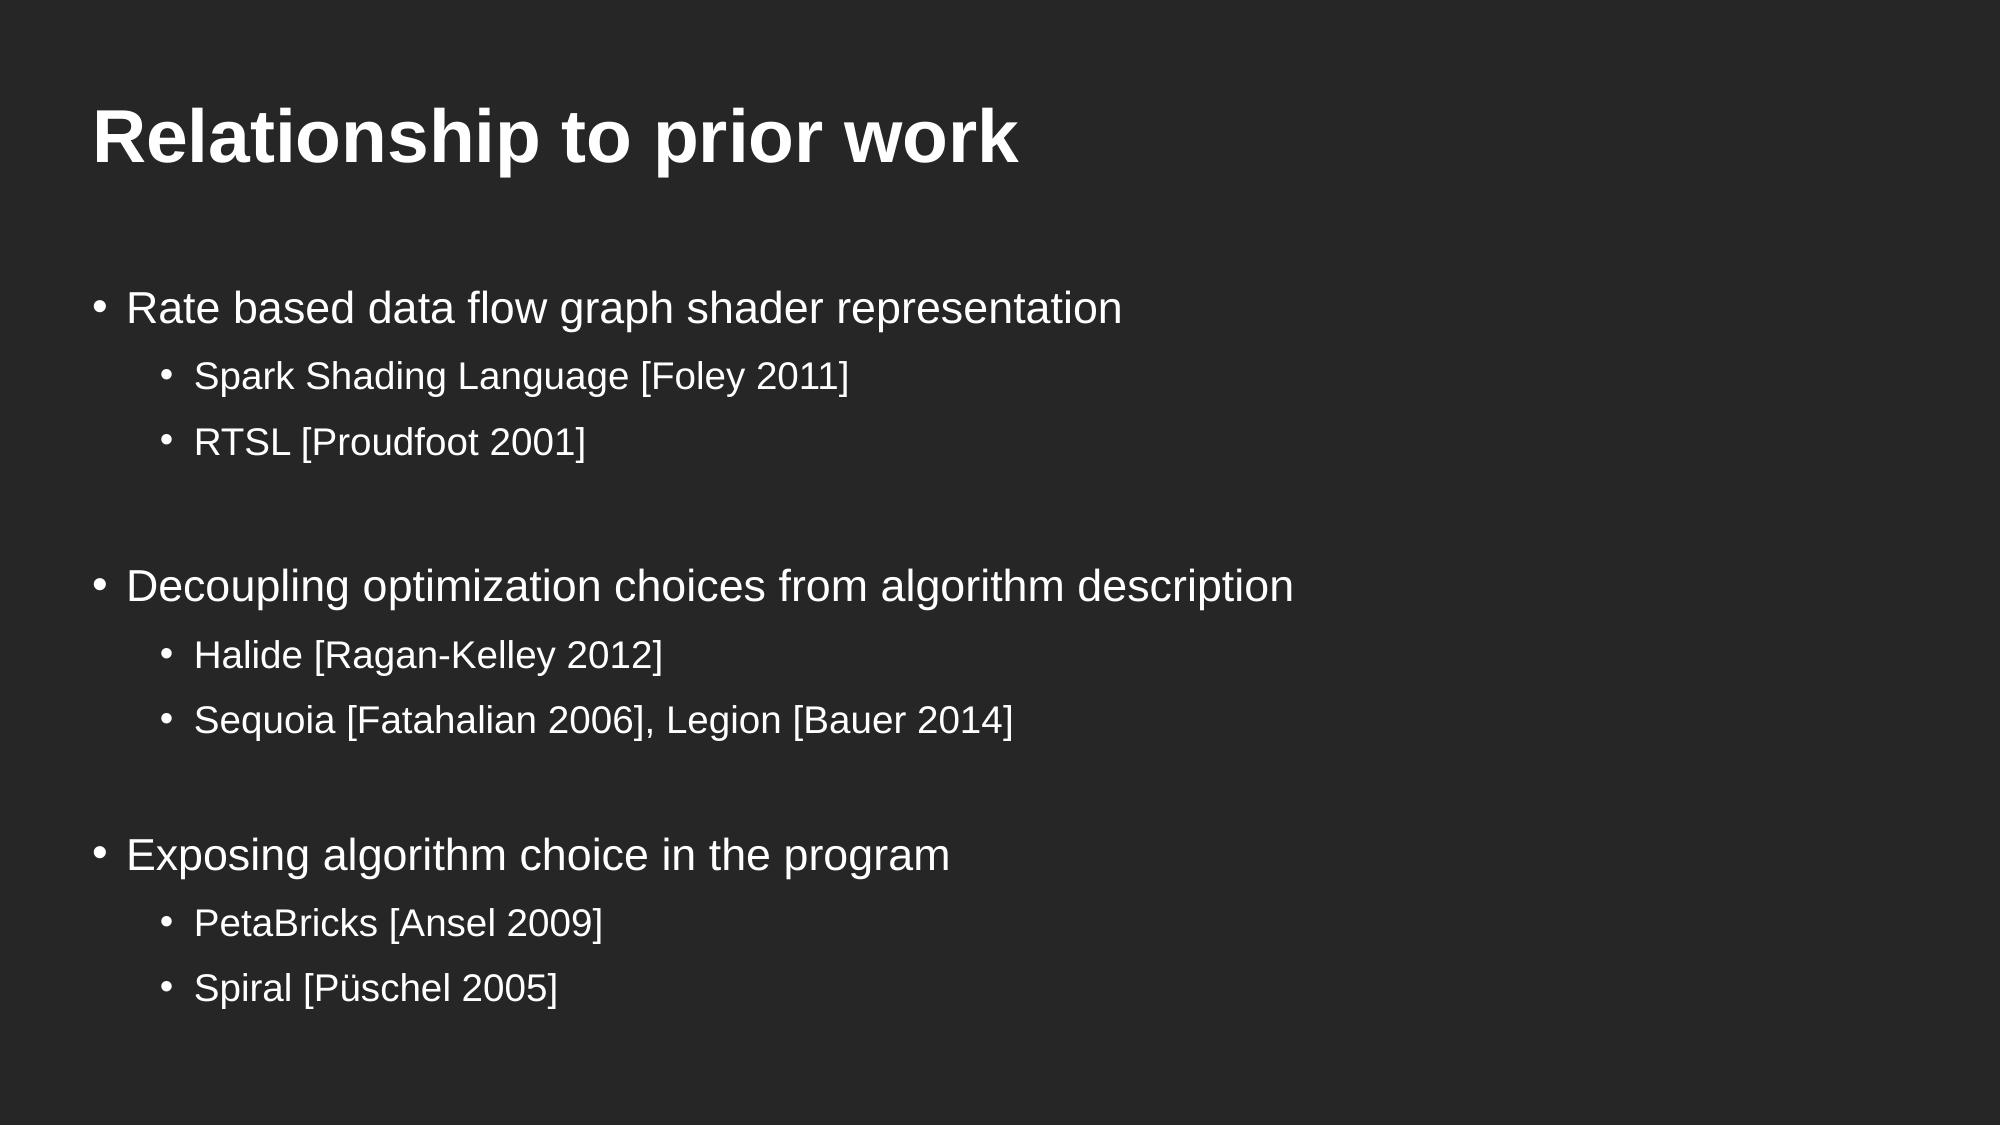

# Relationship to prior work
Rate based data flow graph shader representation
Spark Shading Language [Foley 2011]
RTSL [Proudfoot 2001]

Decoupling optimization choices from algorithm description
Halide [Ragan-Kelley 2012]
Sequoia [Fatahalian 2006], Legion [Bauer 2014]

Exposing algorithm choice in the program
PetaBricks [Ansel 2009]
Spiral [Püschel 2005]